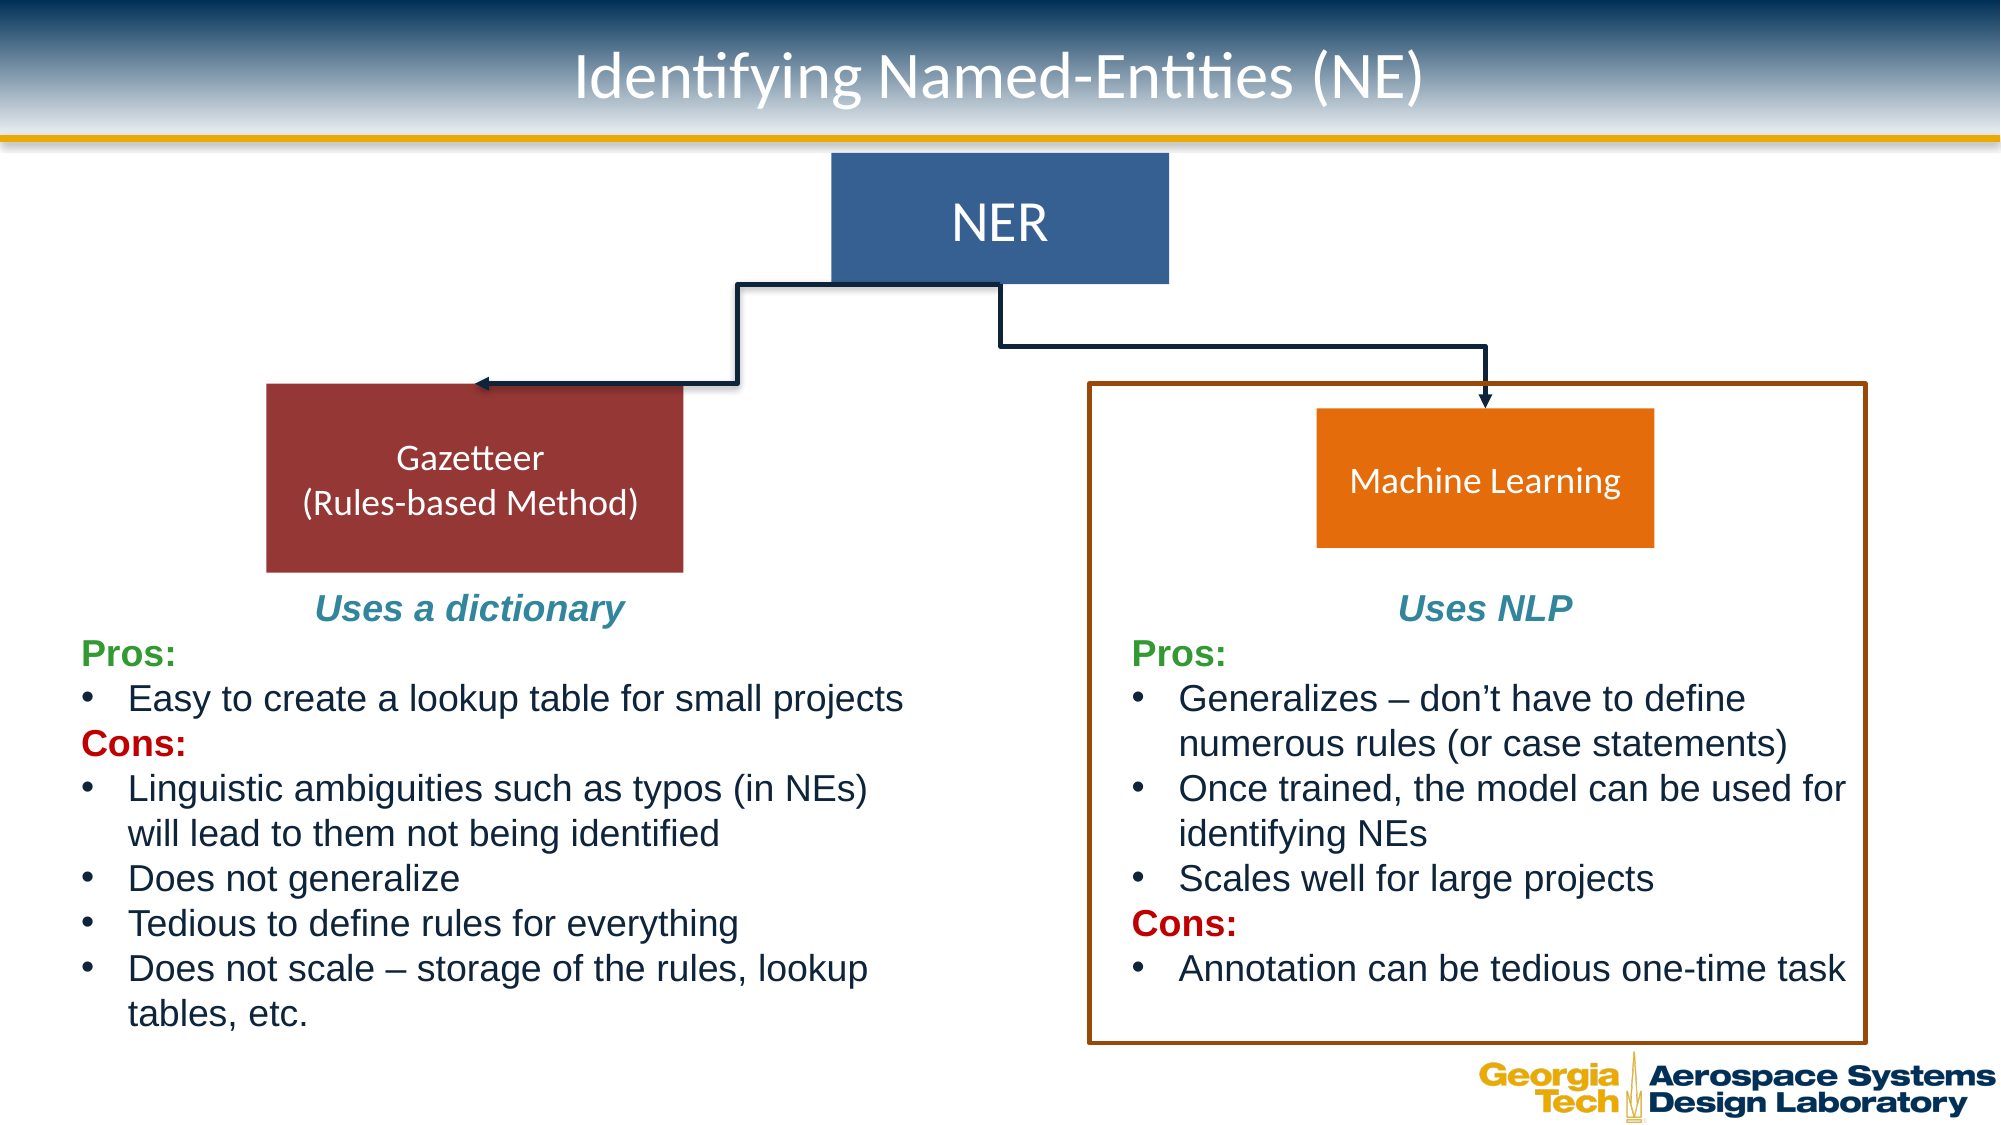

# Identifying Named-Entities (NE)
NER
Gazetteer
(Rules-based Method)

Machine Learning
Uses a dictionary
Uses NLP
Pros:
Easy to create a lookup table for small projects
Cons:
Linguistic ambiguities such as typos (in NEs) will lead to them not being identified
Does not generalize
Tedious to define rules for everything
Does not scale – storage of the rules, lookup tables, etc.
Pros:
Generalizes – don’t have to define numerous rules (or case statements)
Once trained, the model can be used for identifying NEs
Scales well for large projects
Cons:
Annotation can be tedious one-time task